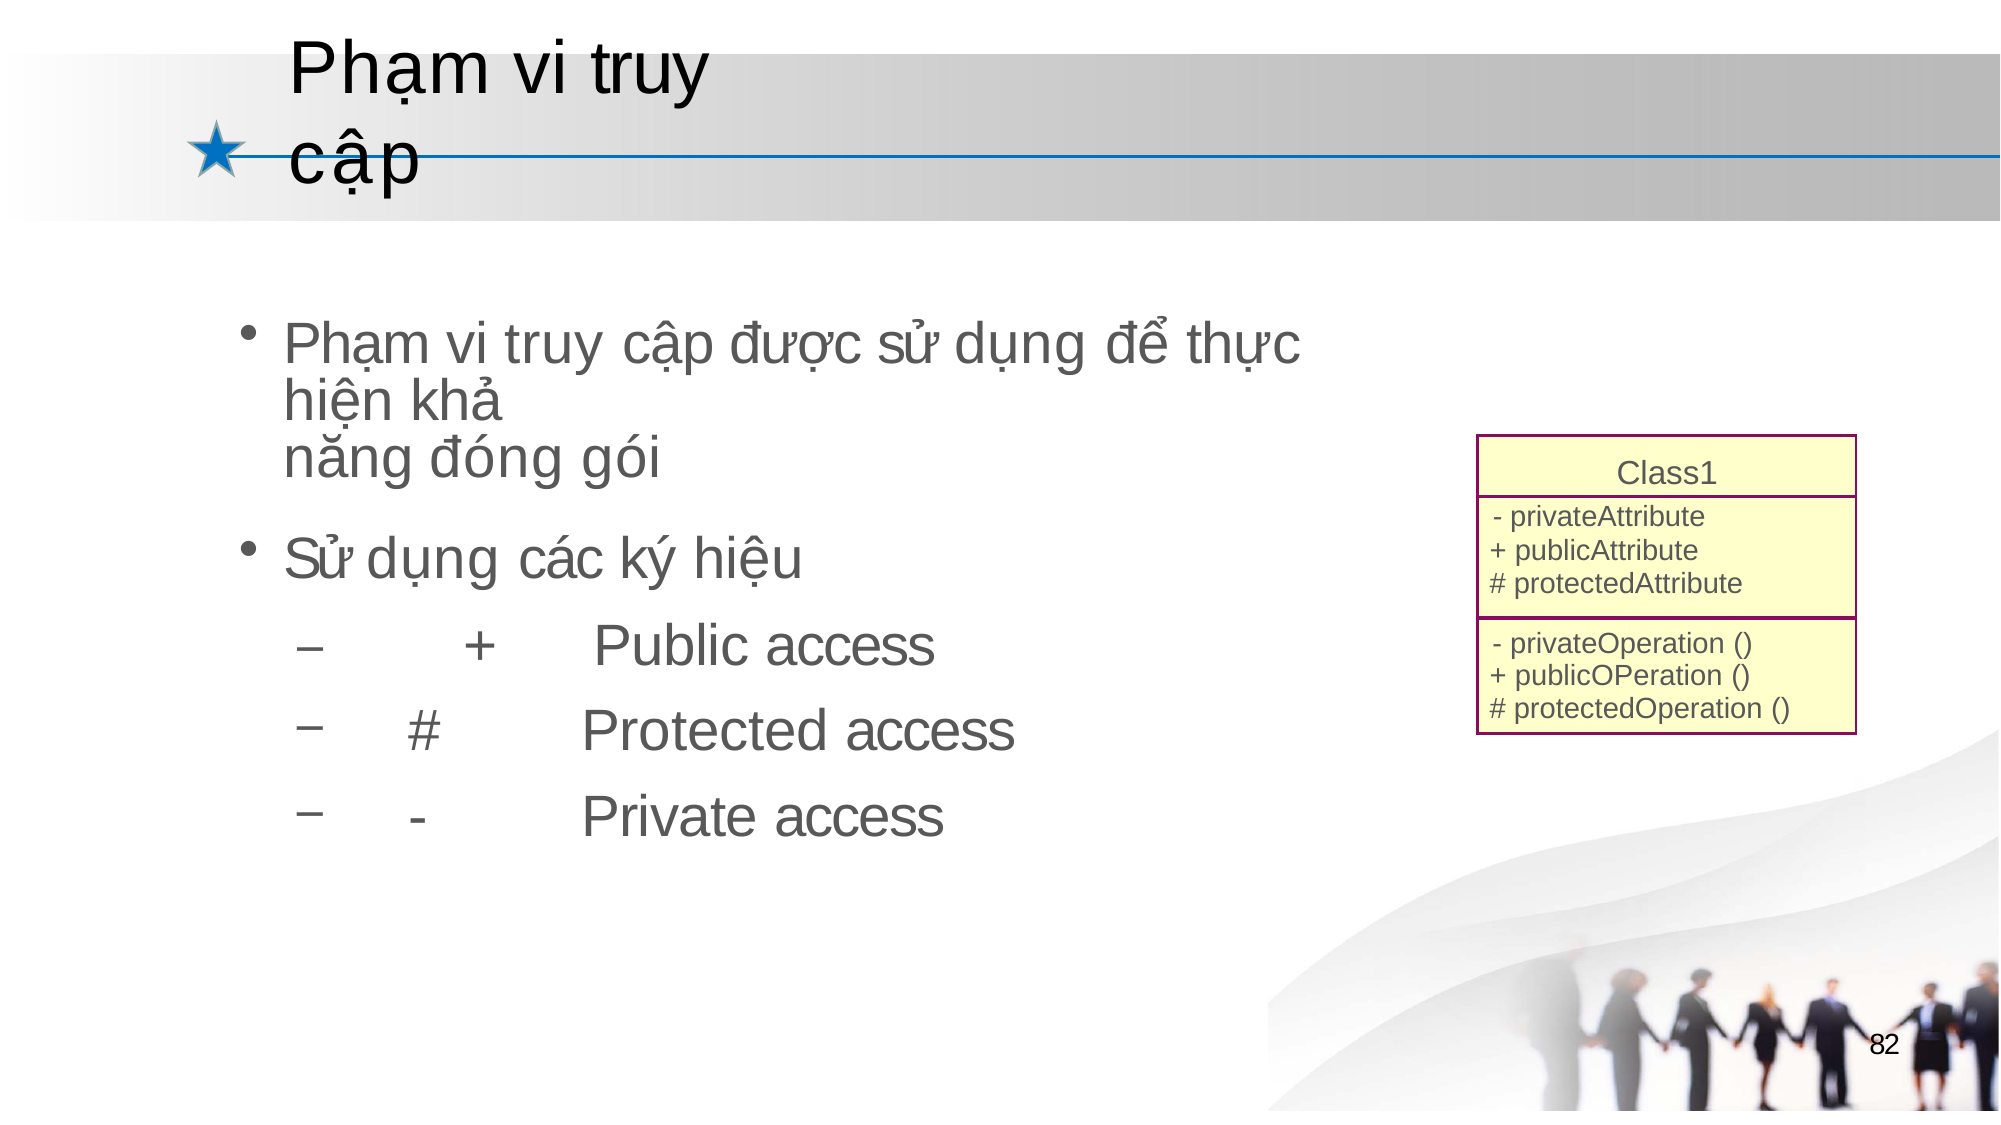

# Phạm vi truy cập
Phạm vi truy cập được sử dụng để thực hiện khả
năng đóng gói
Sử dụng các ký hiệu
−	+	Public access
#	Protected access
-	Private access
| Class1 |
| --- |
| - privateAttribute + publicAttribute # protectedAttribute |
| - privateOperation () + publicOPeration () # protectedOperation () |
82